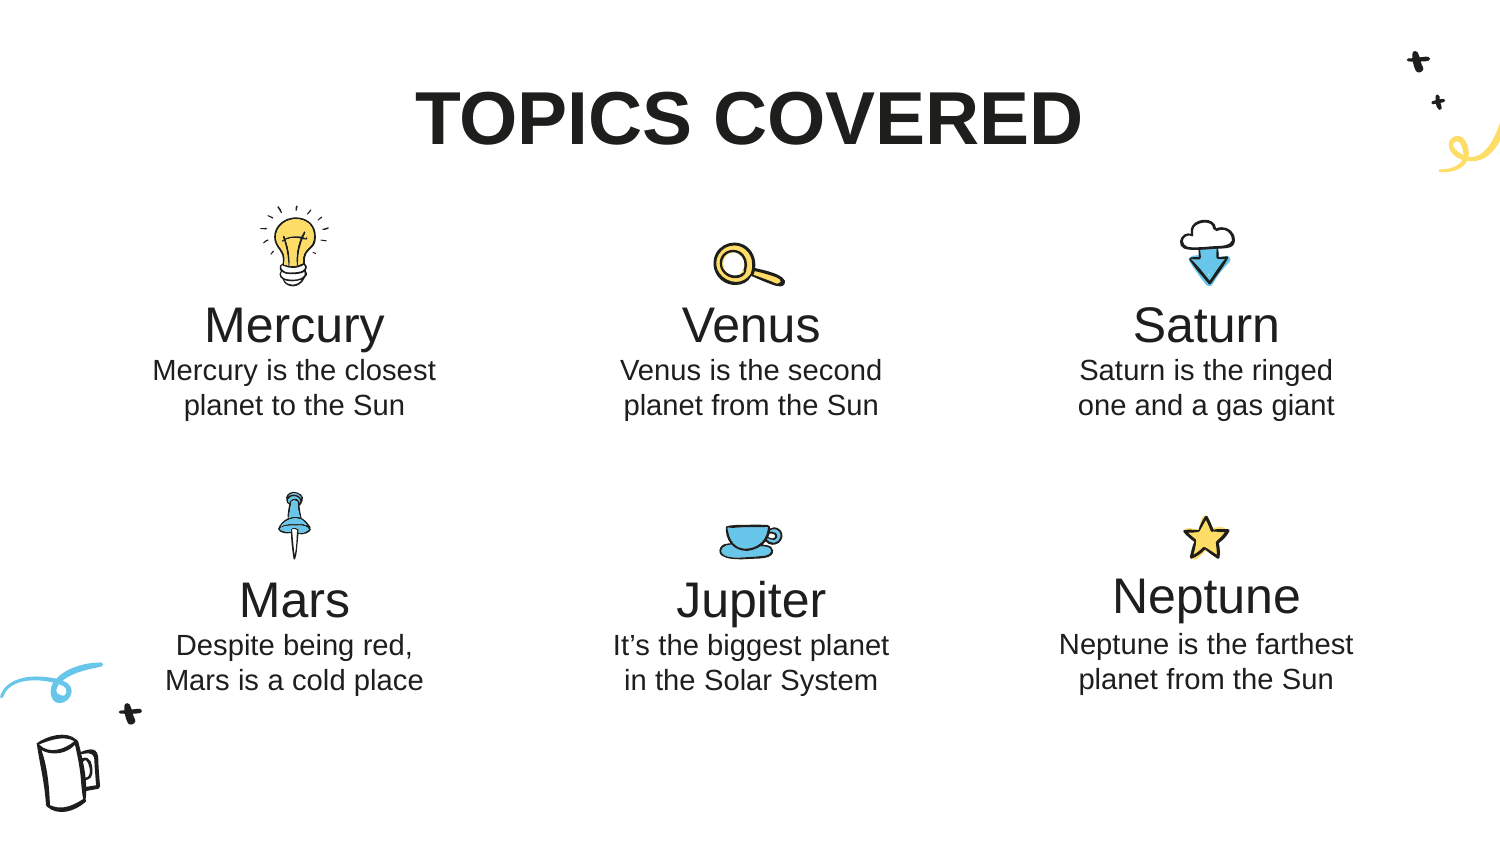

TOPICS COVERED

Mercury
# Venus
Saturn
Mercury is the closest planet to the Sun
Venus is the second planet from the Sun
Saturn is the ringed one and a gas giant

Neptune
Mars
Jupiter
Neptune is the farthest planet from the Sun
It’s the biggest planet in the Solar System
Despite being red, Mars is a cold place